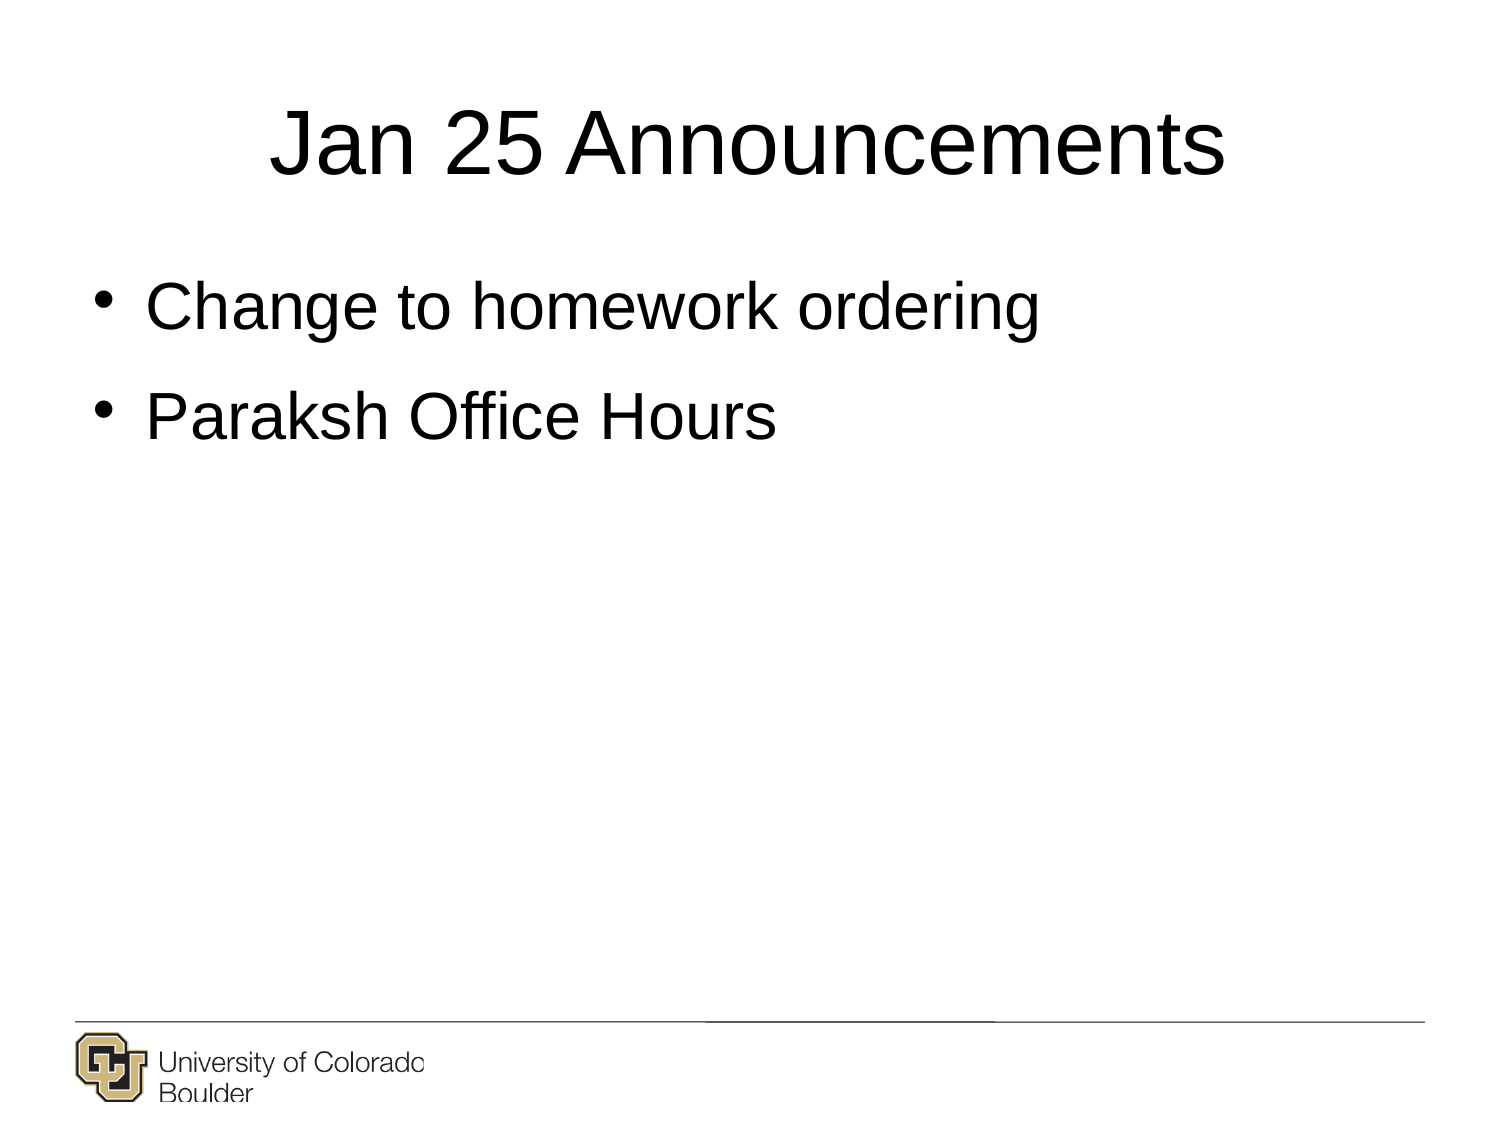

# Jan 25 Announcements
Change to homework ordering
Paraksh Office Hours